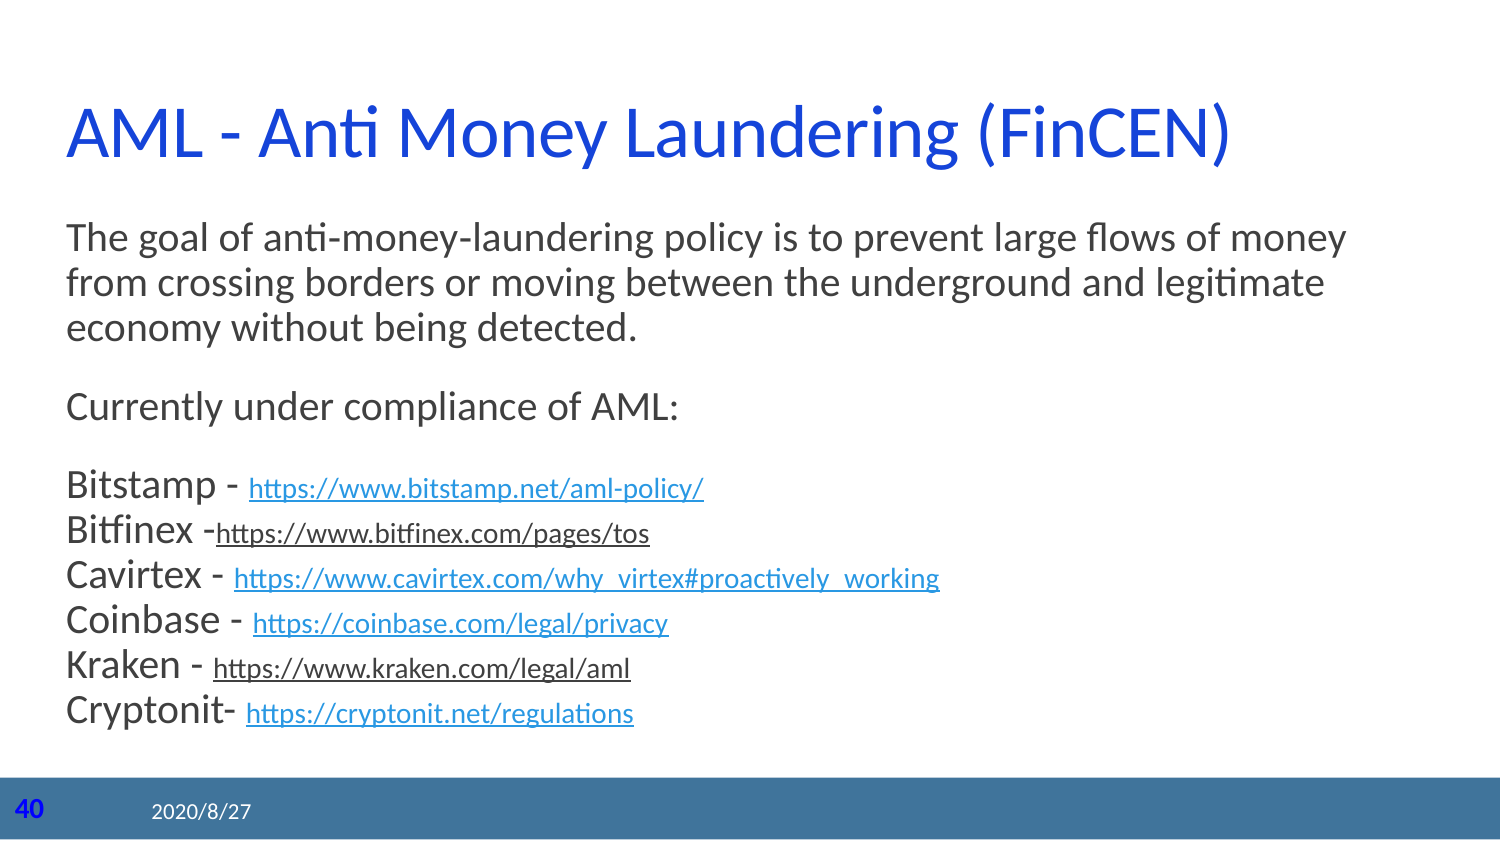

# AML - Anti Money Laundering (FinCEN)
The goal of anti‐money‐laundering policy is to prevent large flows of money from crossing borders or moving between the underground and legitimate economy without being detected.
Currently under compliance of AML:
Bitstamp - https://www.bitstamp.net/aml-policy/
Bitfinex -https://www.bitfinex.com/pages/tos
Cavirtex - https://www.cavirtex.com/why_virtex#proactively_working
Coinbase - https://coinbase.com/legal/privacy
Kraken - https://www.kraken.com/legal/aml
Cryptonit- https://cryptonit.net/regulations
2020/8/27